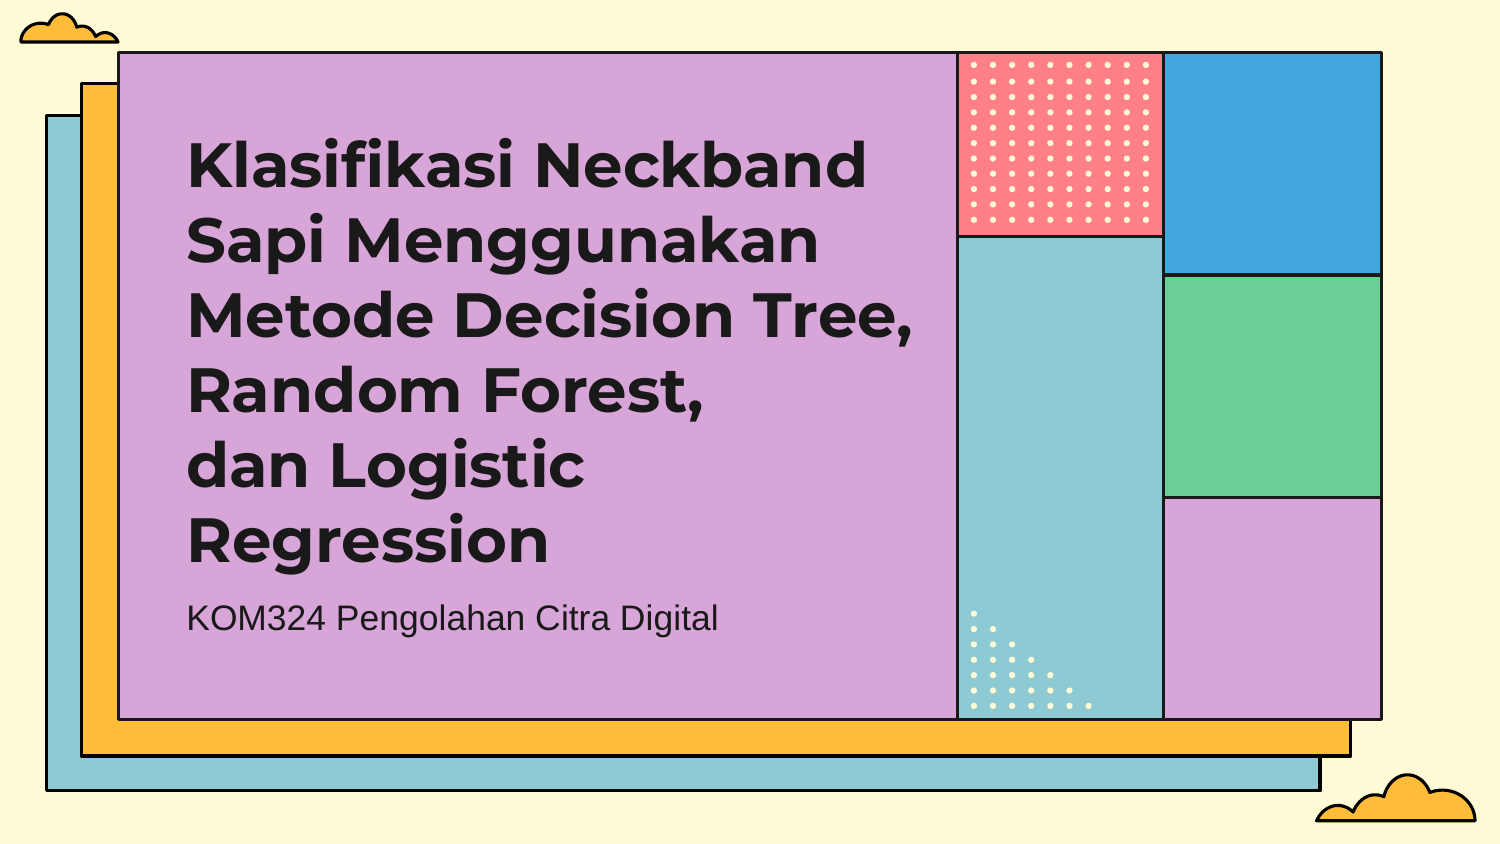

# Klasifikasi Neckband Sapi Menggunakan
Metode Decision Tree, Random Forest,
dan Logistic Regression

KOM324 Pengolahan Citra Digital